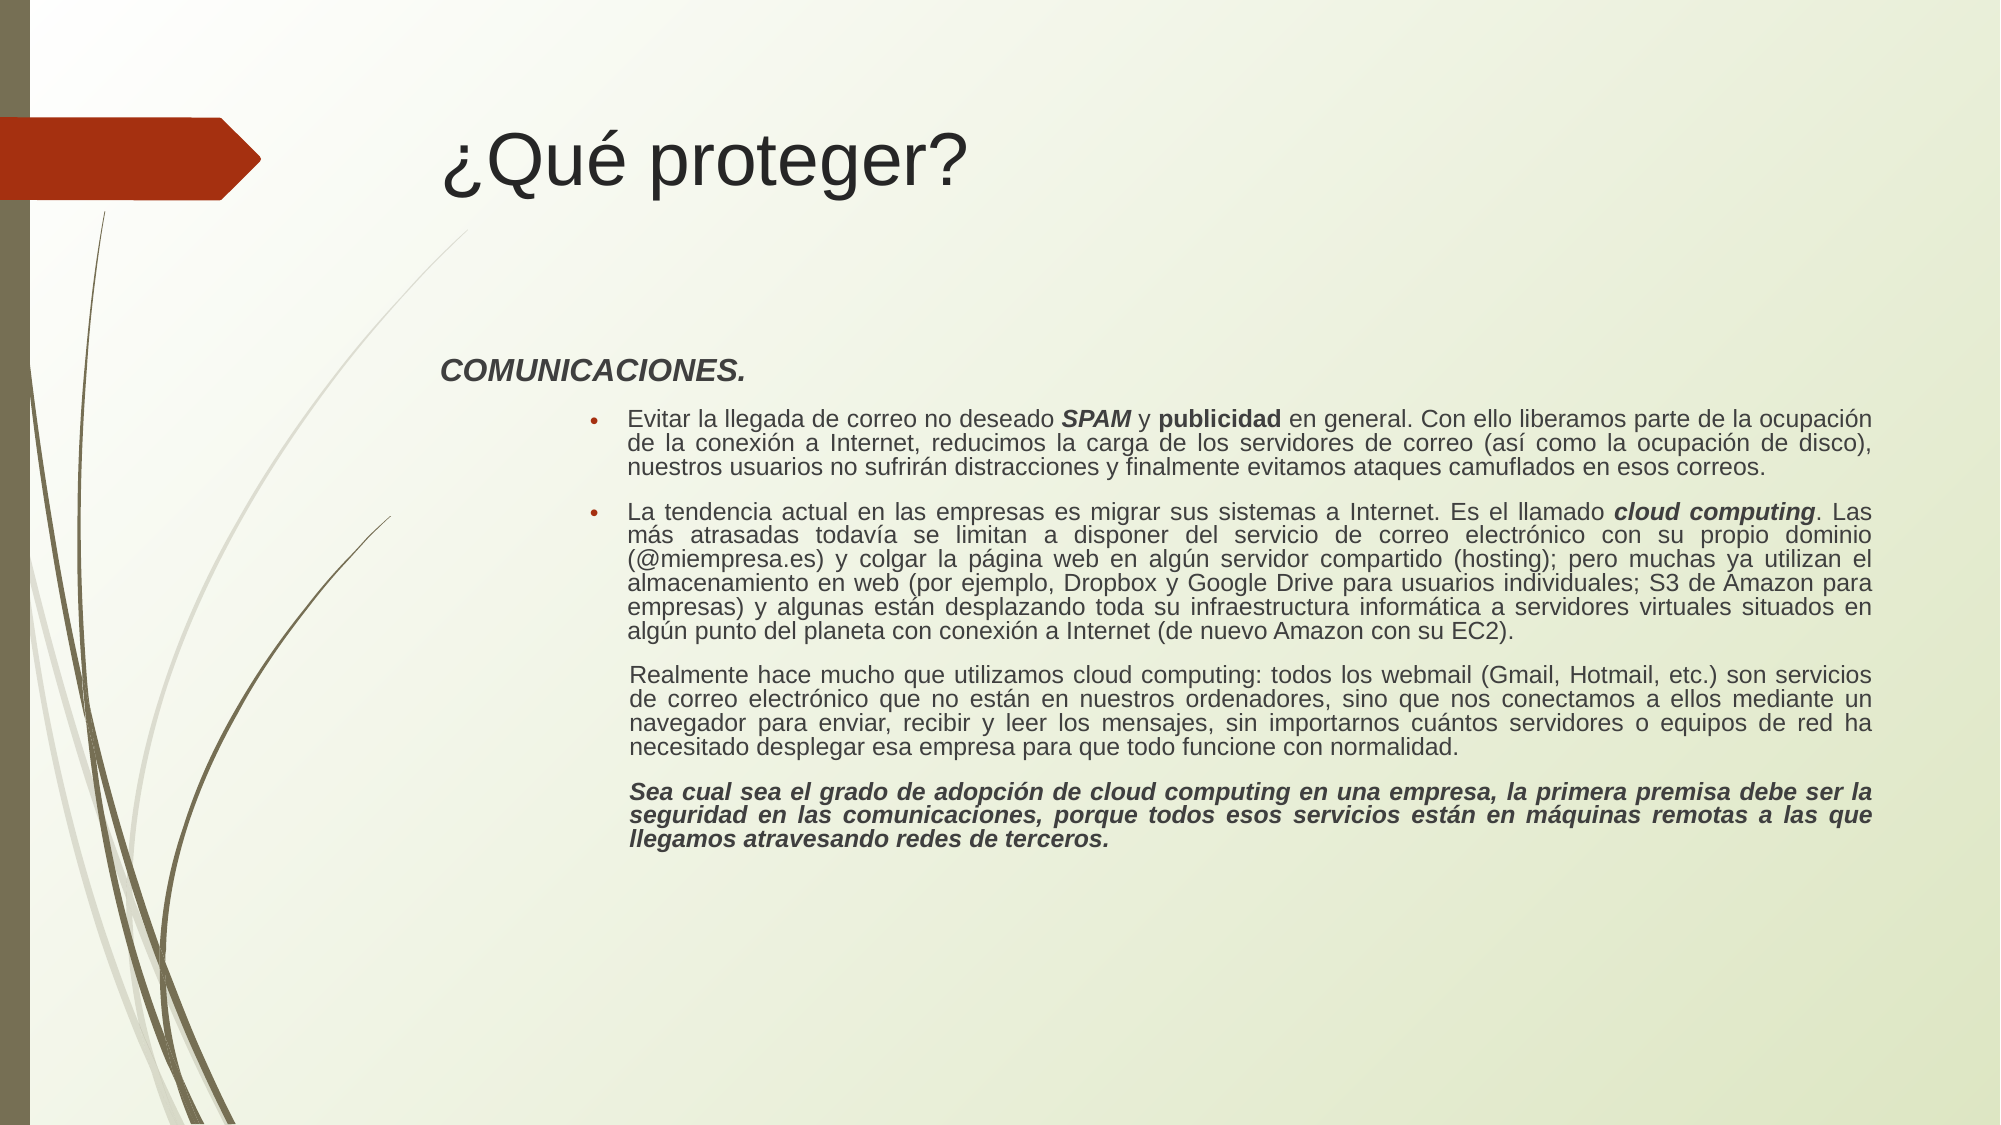

# ¿Qué proteger?
COMUNICACIONES.
Evitar la llegada de correo no deseado SPAM y publicidad en general. Con ello liberamos parte de la ocupación de la conexión a Internet, reducimos la carga de los servidores de correo (así como la ocupación de disco), nuestros usuarios no sufrirán distracciones y finalmente evitamos ataques camuflados en esos correos.
La tendencia actual en las empresas es migrar sus sistemas a Internet. Es el llamado cloud computing. Las más atrasadas todavía se limitan a disponer del servicio de correo electrónico con su propio dominio (@miempresa.es) y colgar la página web en algún servidor compartido (hosting); pero muchas ya utilizan el almacenamiento en web (por ejemplo, Dropbox y Google Drive para usuarios individuales; S3 de Amazon para empresas) y algunas están desplazando toda su infraestructura informática a servidores virtuales situados en algún punto del planeta con conexión a Internet (de nuevo Amazon con su EC2).
Realmente hace mucho que utilizamos cloud computing: todos los webmail (Gmail, Hotmail, etc.) son servicios de correo electrónico que no están en nuestros ordenadores, sino que nos conectamos a ellos mediante un navegador para enviar, recibir y leer los mensajes, sin importarnos cuántos servidores o equipos de red ha necesitado desplegar esa empresa para que todo funcione con normalidad.
Sea cual sea el grado de adopción de cloud computing en una empresa, la primera premisa debe ser la seguridad en las comunicaciones, porque todos esos servicios están en máquinas remotas a las que llegamos atravesando redes de terceros.